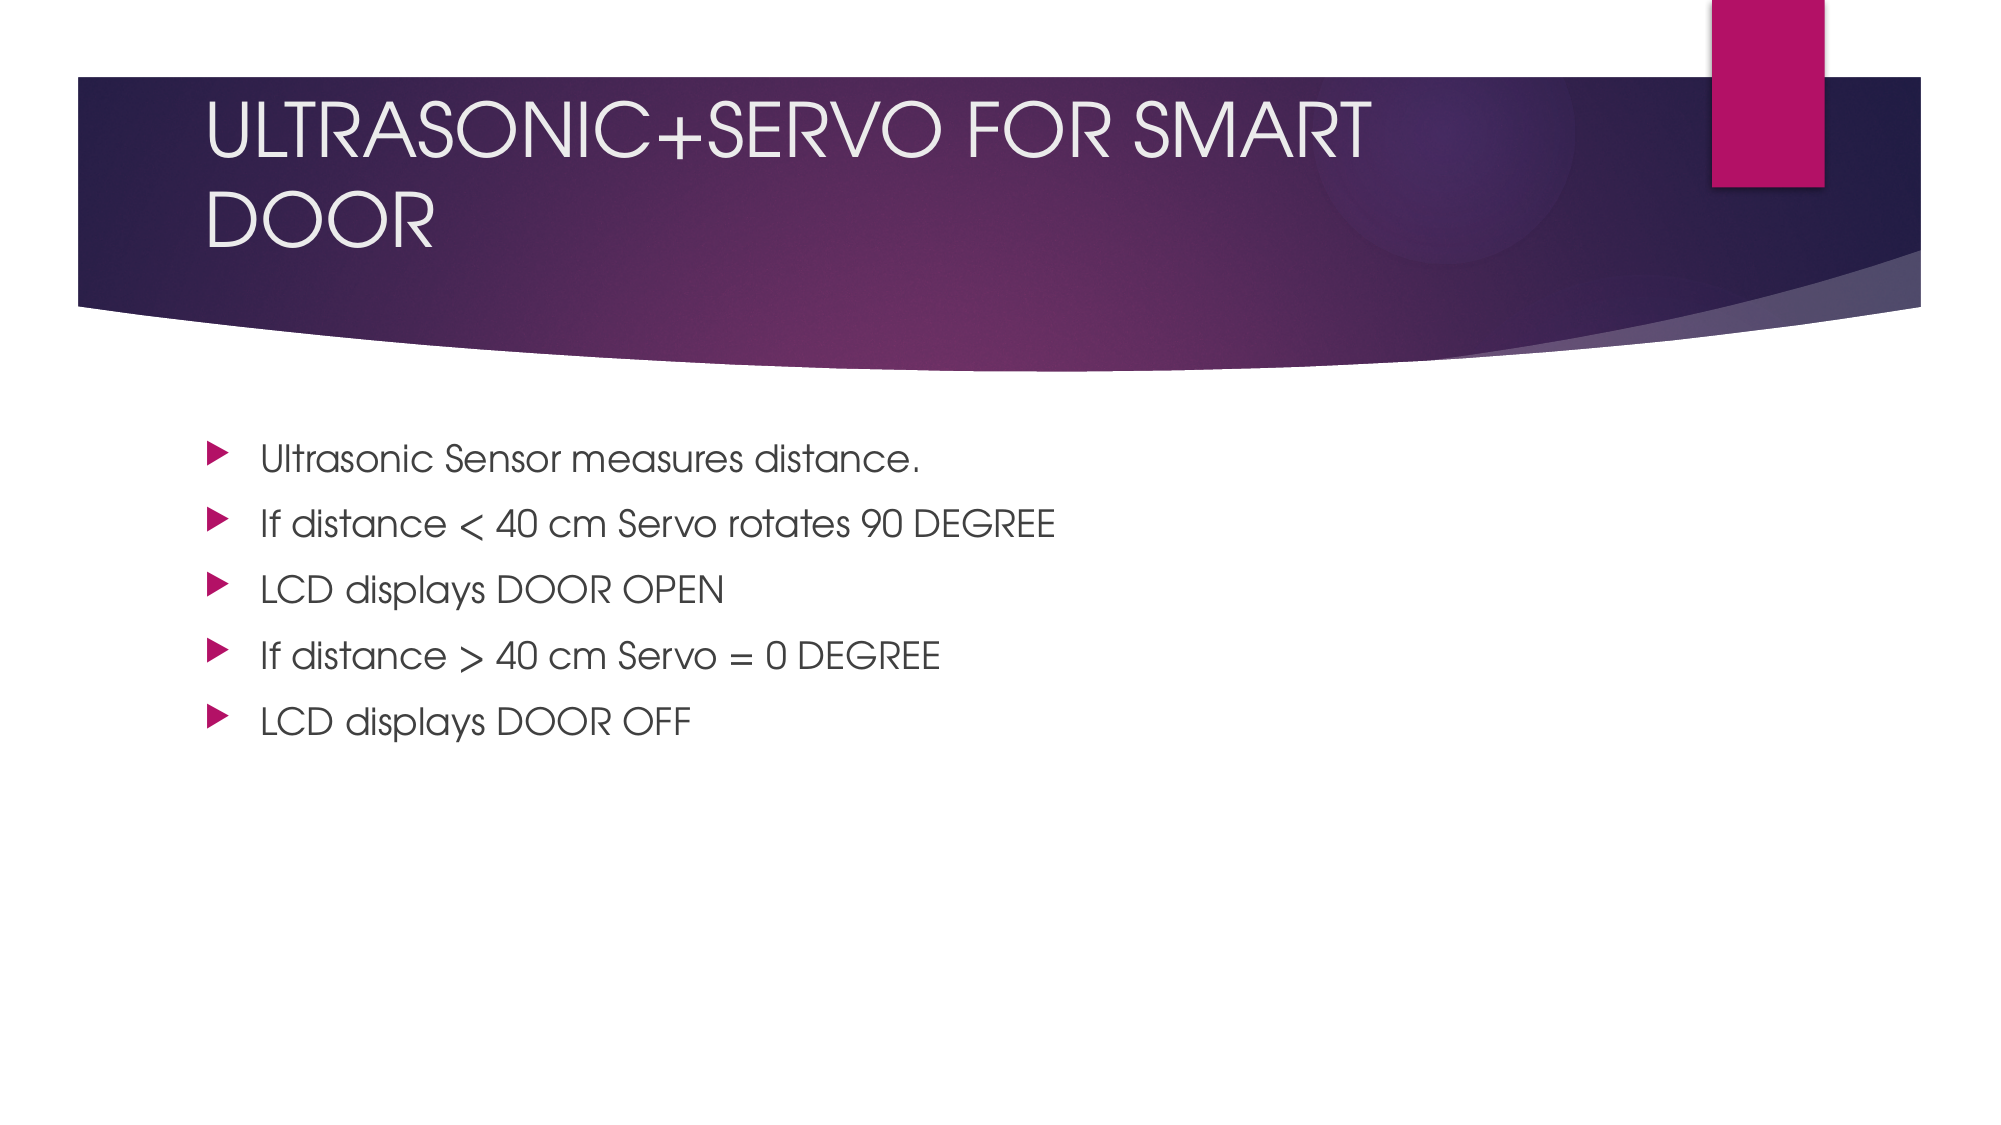

# ULTRASONIC+SERVO FOR SMART DOOR
Ultrasonic Sensor measures distance.
If distance < 40 cm Servo rotates 90 DEGREE
LCD displays DOOR OPEN
If distance > 40 cm Servo = 0 DEGREE
LCD displays DOOR OFF